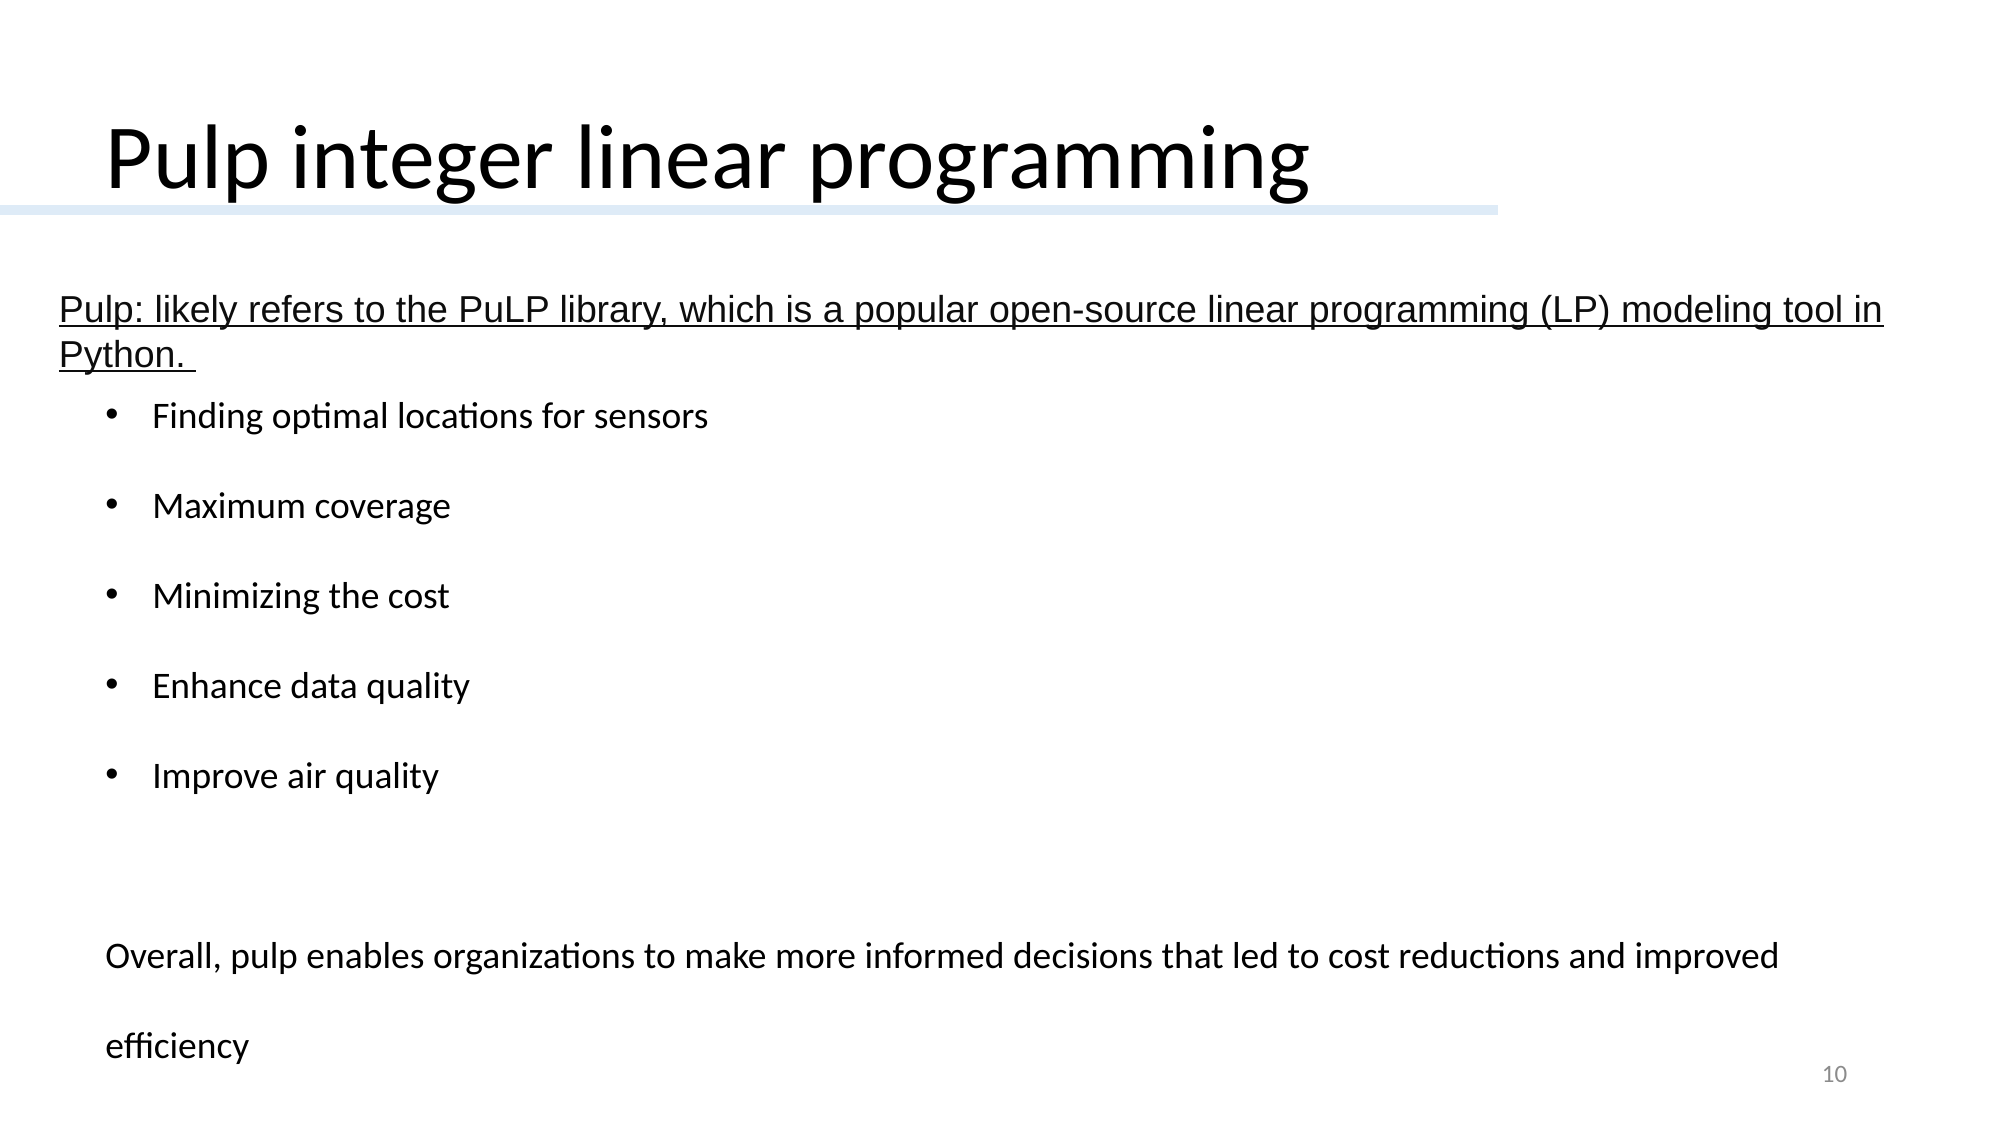

# Pulp integer linear programming

Pulp: likely refers to the PuLP library, which is a popular open-source linear programming (LP) modeling tool in Python.
Finding optimal locations for sensors
Maximum coverage
Minimizing the cost
Enhance data quality
Improve air quality

Overall, pulp enables organizations to make more informed decisions that led to cost reductions and improved efficiency
10